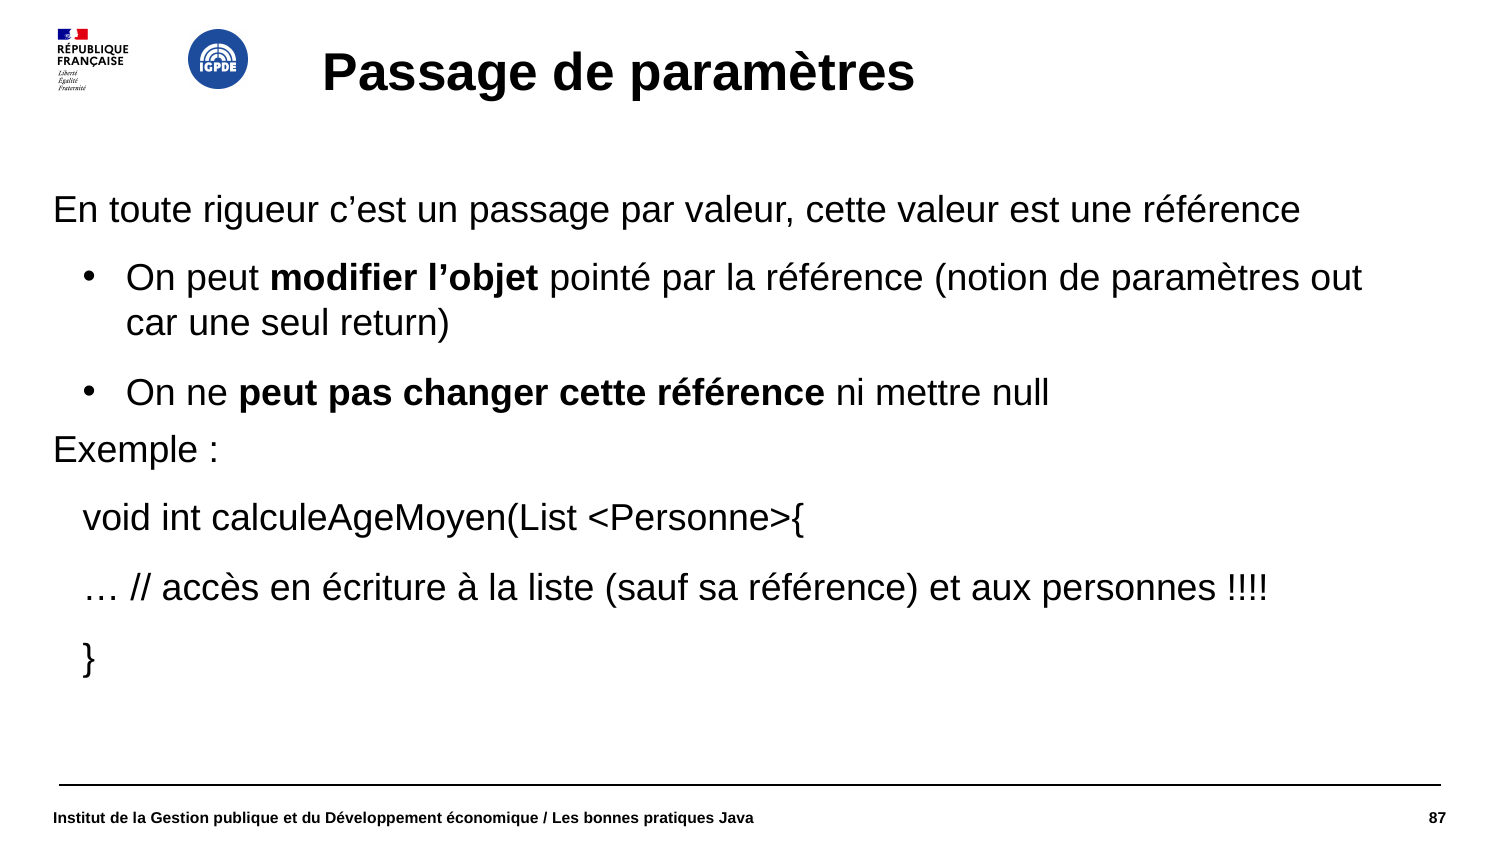

# Passage de paramètres
En toute rigueur c’est un passage par valeur, cette valeur est une référence
On peut modifier l’objet pointé par la référence (notion de paramètres out car une seul return)
On ne peut pas changer cette référence ni mettre null
Exemple :
void int calculeAgeMoyen(List <Personne>{
… // accès en écriture à la liste (sauf sa référence) et aux personnes !!!!
}
Institut de la Gestion publique et du Développement économique / Les bonnes pratiques Java
87